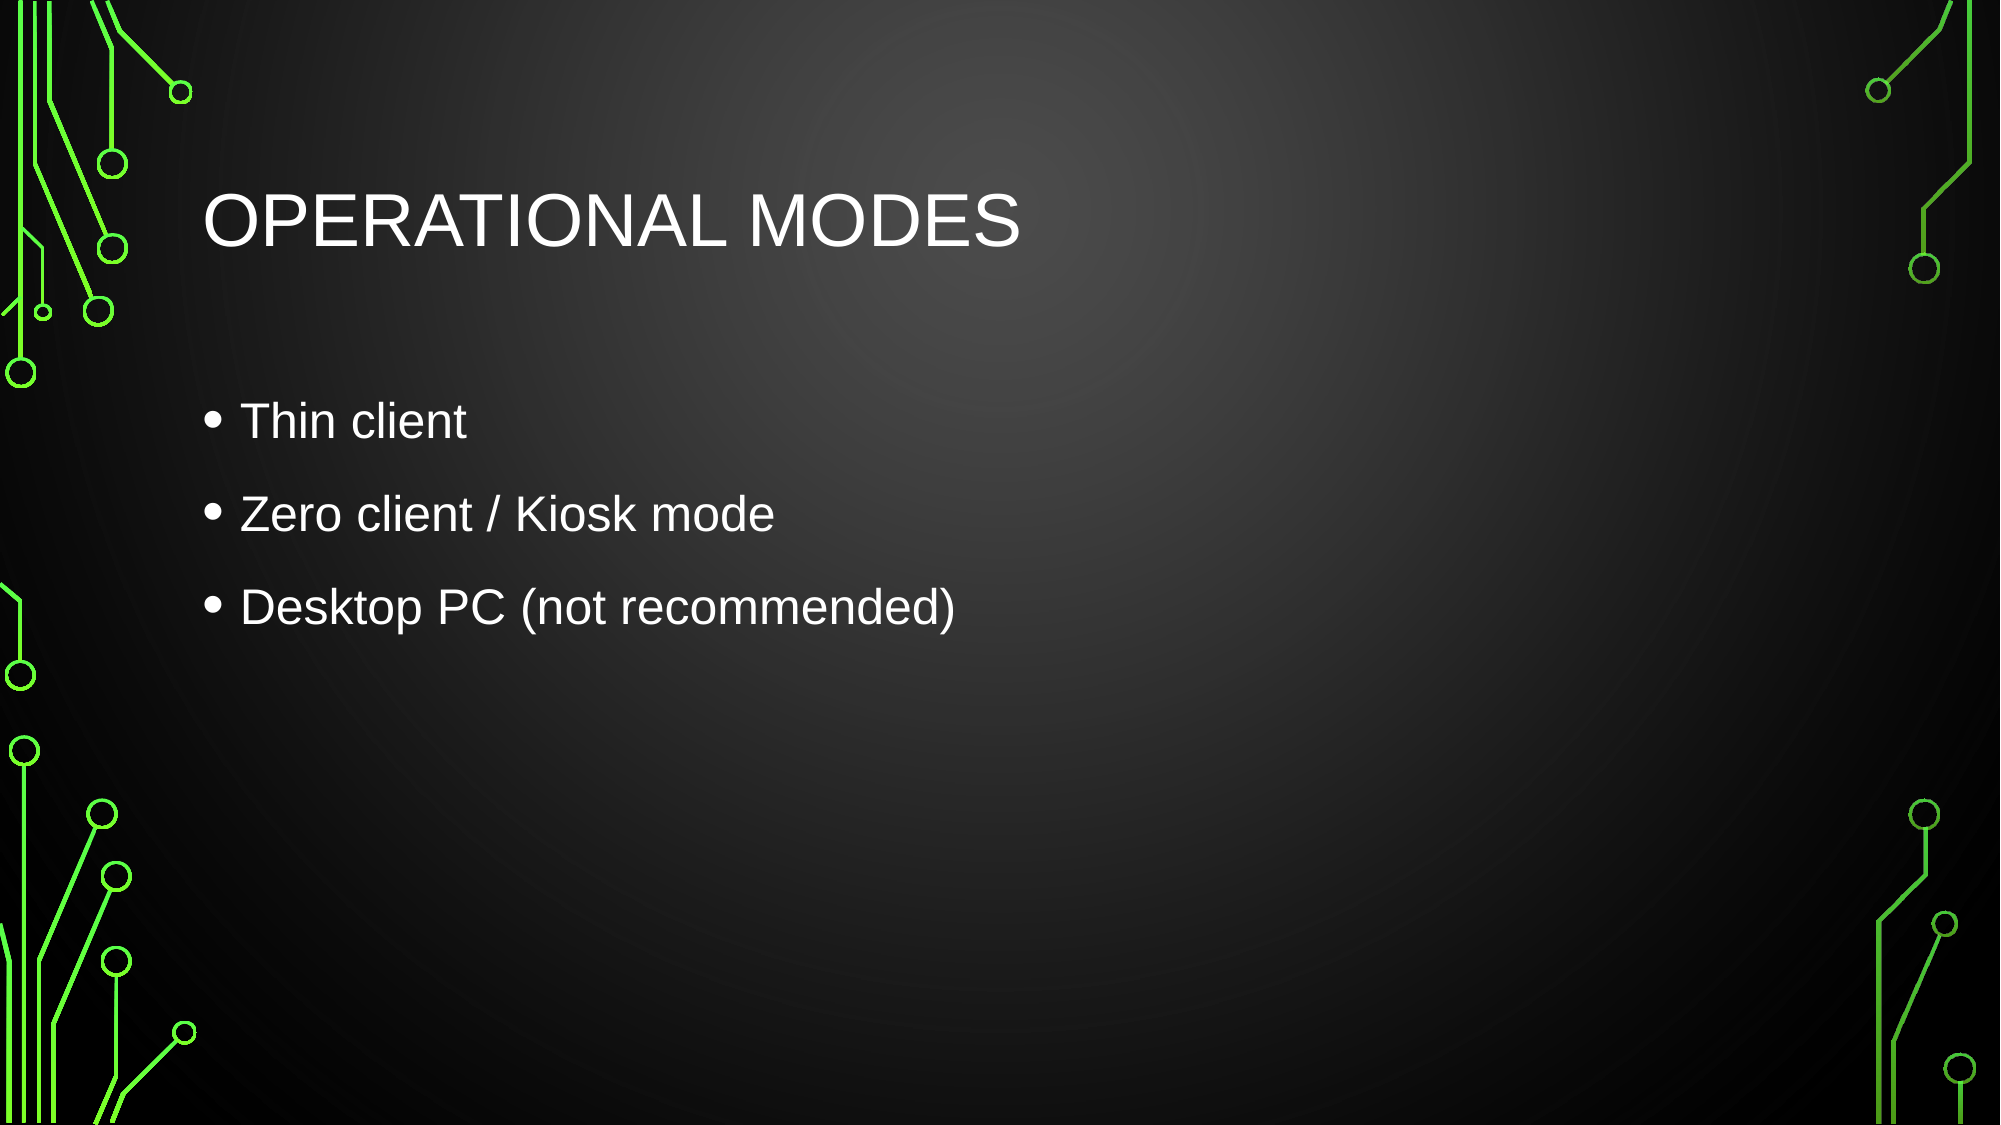

# Operational MODES
Thin client
Zero client / Kiosk mode
Desktop PC (not recommended)